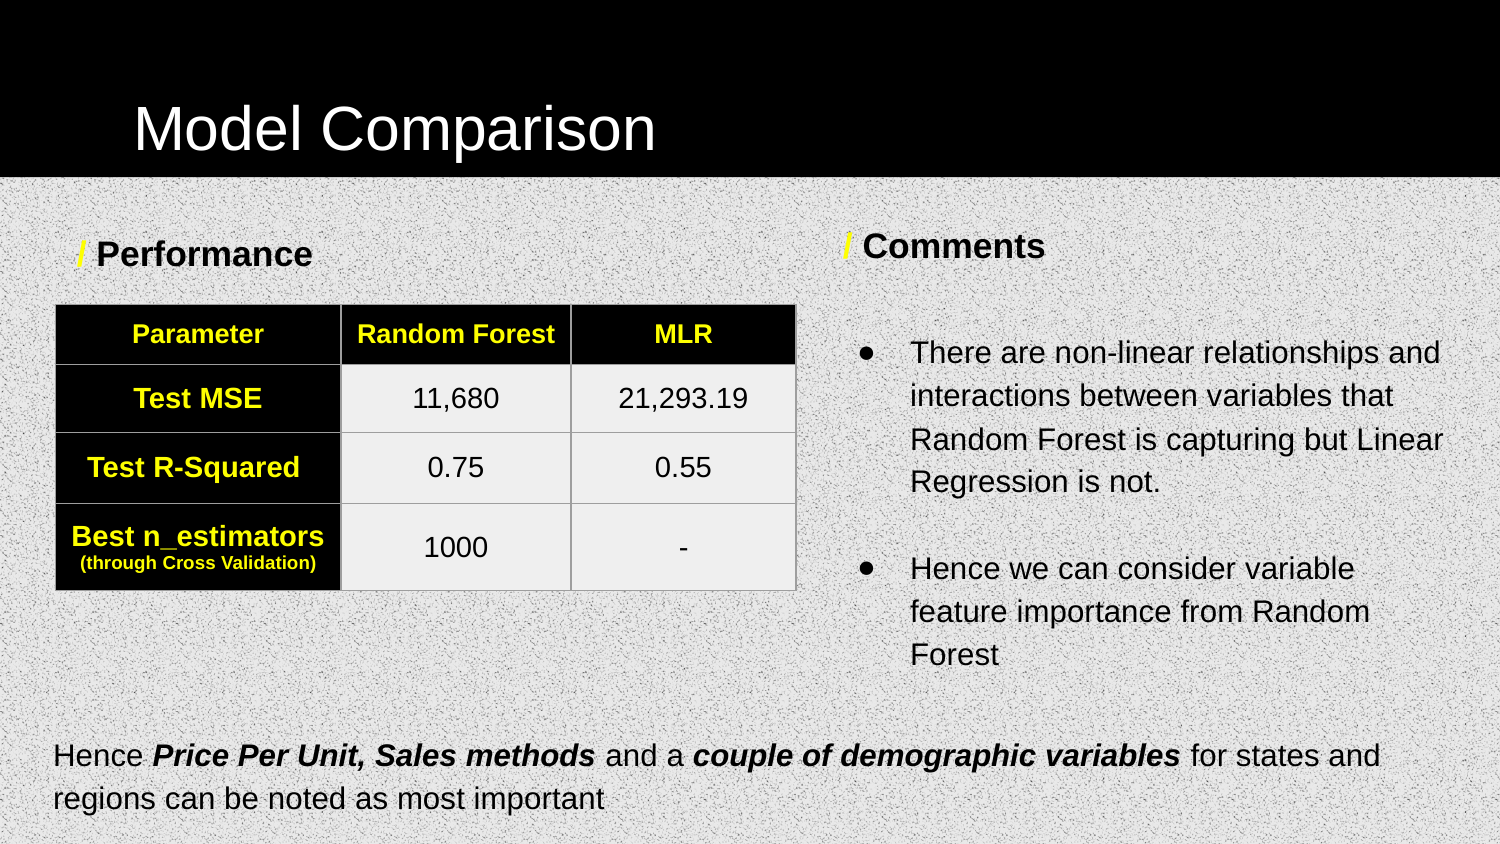

# Model Comparison
/ Comments
/ Performance

There are non-linear relationships and interactions between variables that Random Forest is capturing but Linear Regression is not.

Hence we can consider variable feature importance from Random Forest

| Parameter | Random Forest | MLR |
| --- | --- | --- |
| Test MSE | 11,680 | 21,293.19 |
| Test R-Squared | 0.75 | 0.55 |
| Best n\_estimators (through Cross Validation) | 1000 | - |
Hence Price Per Unit, Sales methods and a couple of demographic variables for states and regions can be noted as most important